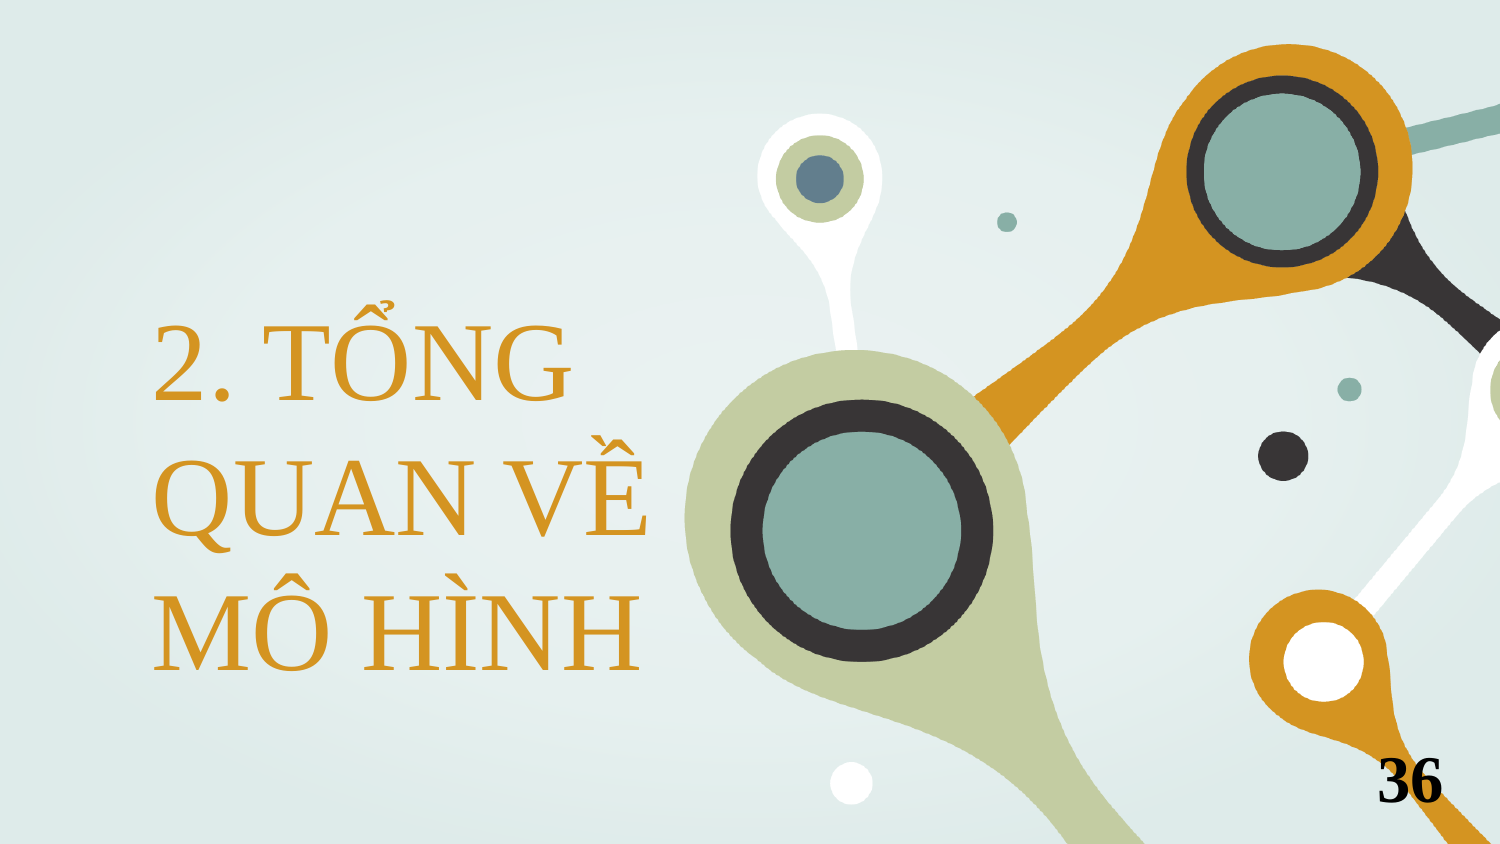

# 2. TỔNG QUAN VỀ MÔ HÌNH

36